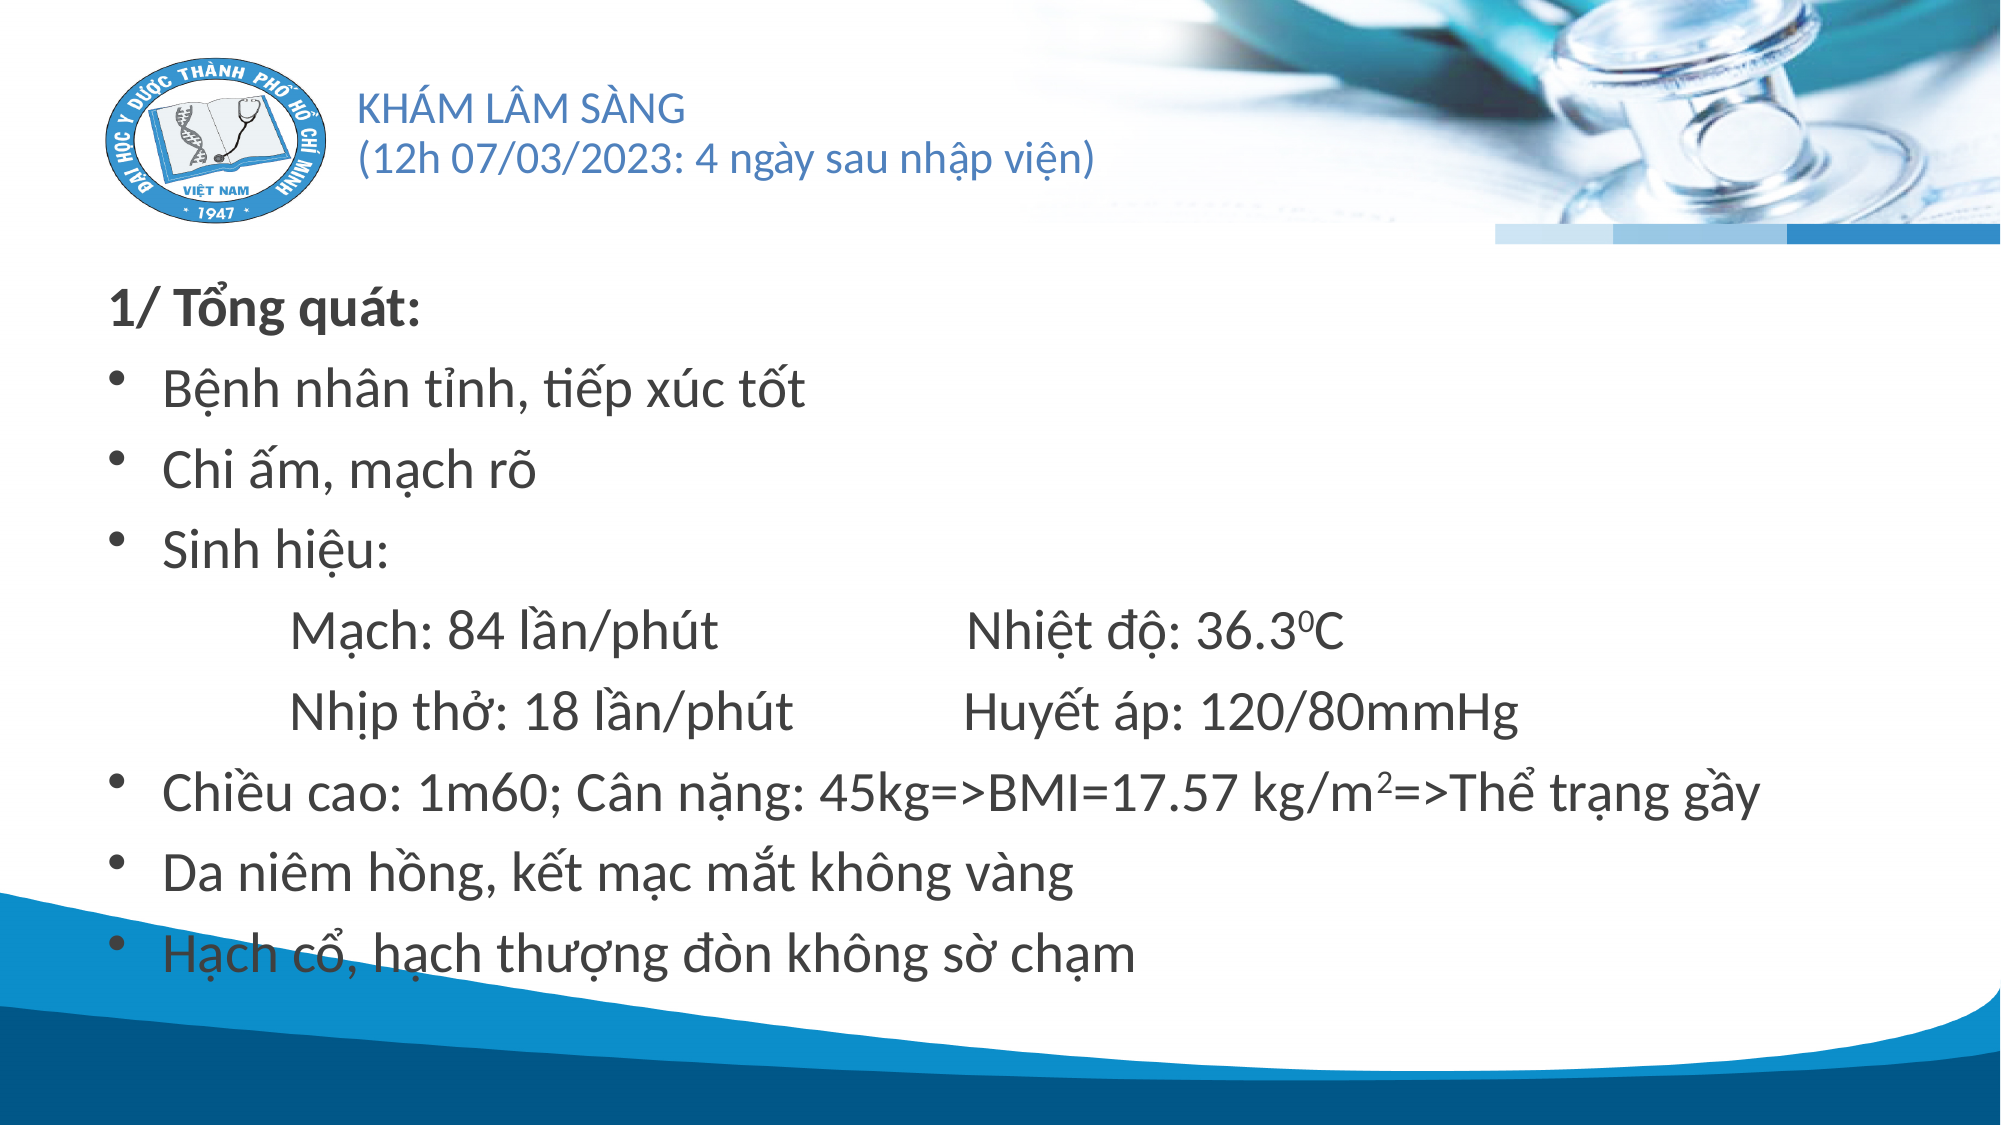

# KHÁM LÂM SÀNG (12h 07/03/2023: 4 ngày sau nhập viện)
1/ Tổng quát:
Bệnh nhân tỉnh, tiếp xúc tốt
Chi ấm, mạch rõ
Sinh hiệu:
              Mạch: 84 lần/phút                   Nhiệt độ: 36.30C
              Nhịp thở: 18 lần/phút             Huyết áp: 120/80mmHg
Chiều cao: 1m60; Cân nặng: 45kg=>BMI=17.57 kg/m2=>Thể trạng gầy
Da niêm hồng, kết mạc mắt không vàng
Hạch cổ, hạch thượng đòn không sờ chạm